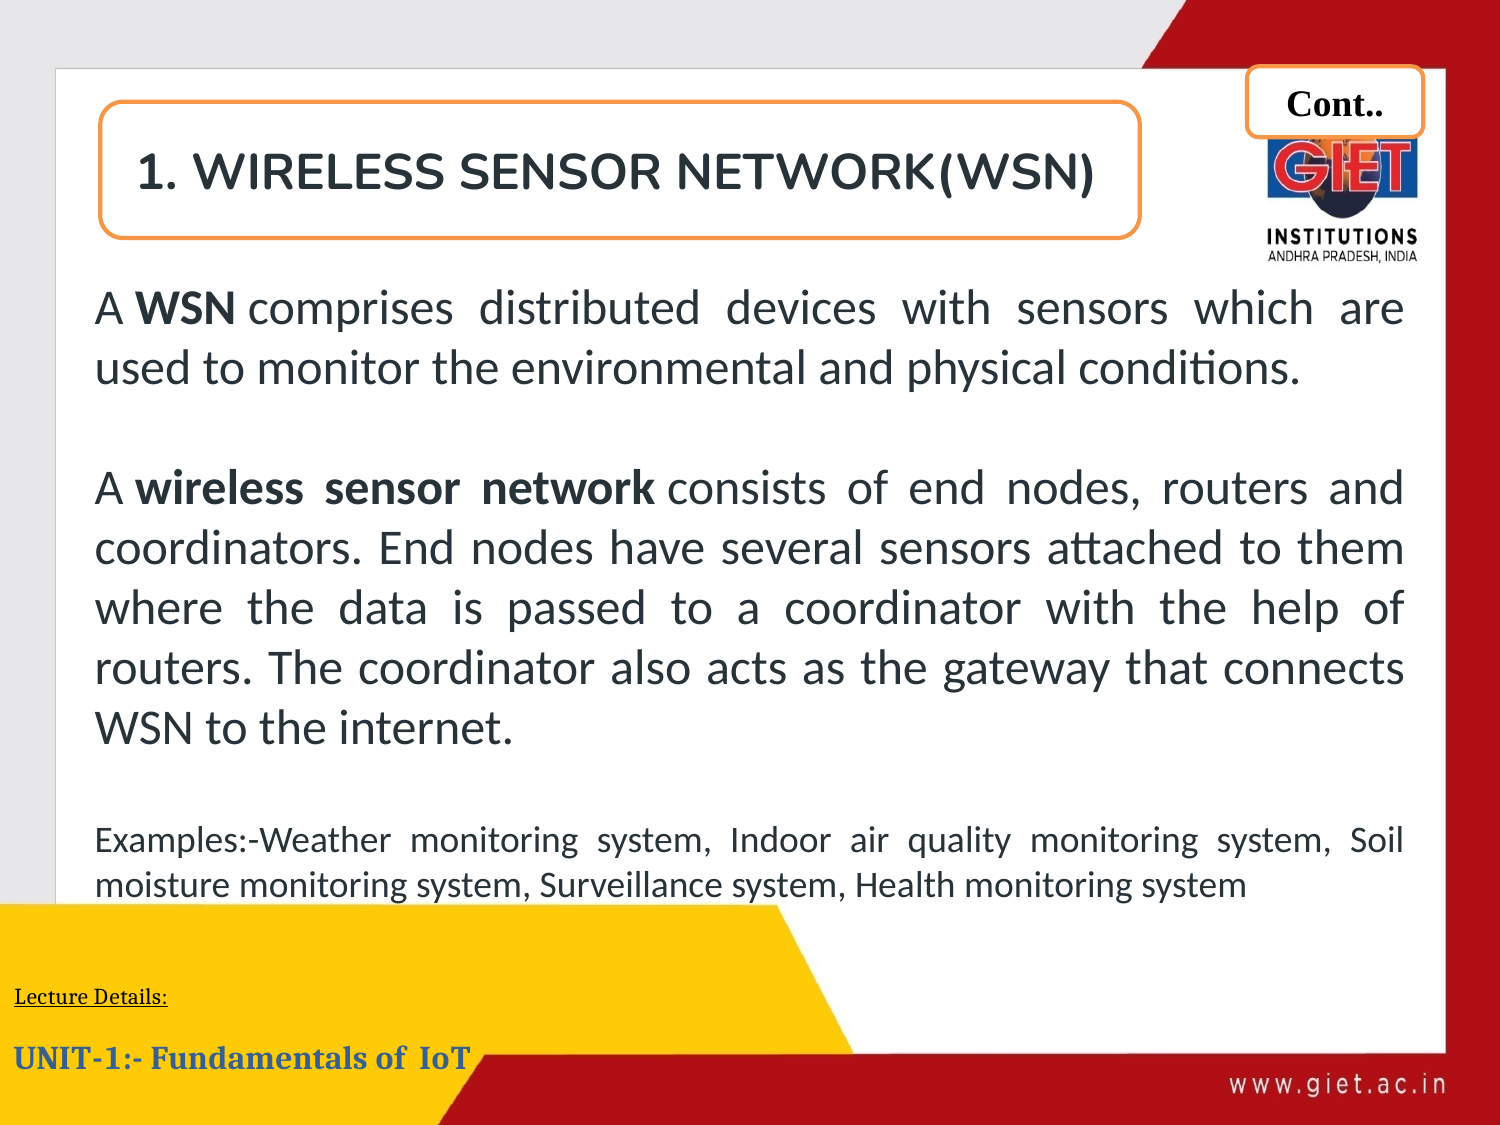

Cont..
 1. WIRELESS SENSOR NETWORK(WSN)
A WSN comprises distributed devices with sensors which are used to monitor the environmental and physical conditions.

A wireless sensor network consists of end nodes, routers and coordinators. End nodes have several sensors attached to them where the data is passed to a coordinator with the help of routers. The coordinator also acts as the gateway that connects WSN to the internet.

Examples:-Weather monitoring system, Indoor air quality monitoring system, Soil moisture monitoring system, Surveillance system, Health monitoring system
Lecture Details:

UNIT-1:- Fundamentals of  IoT